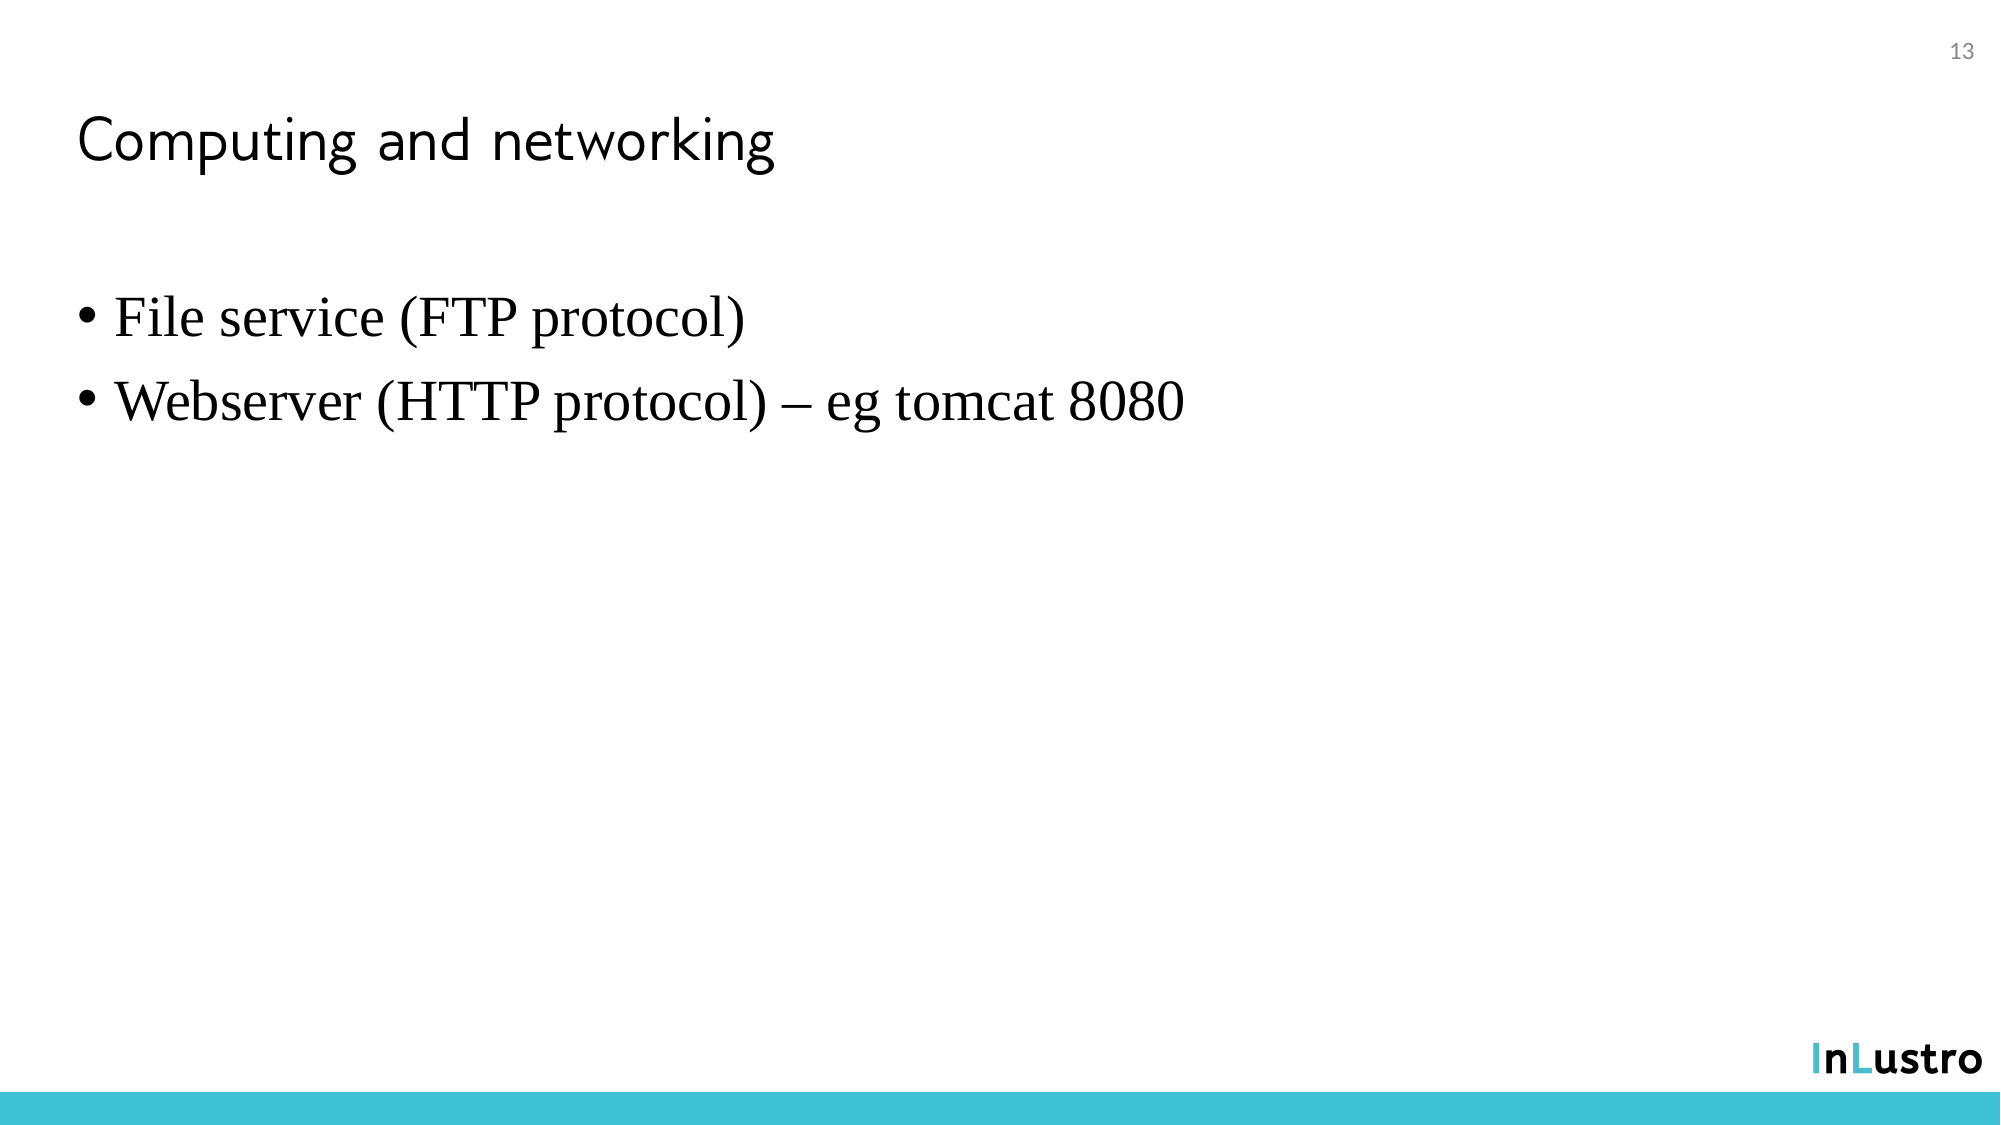

13
# Computing and networking
File service (FTP protocol)
Webserver (HTTP protocol) – eg tomcat 8080